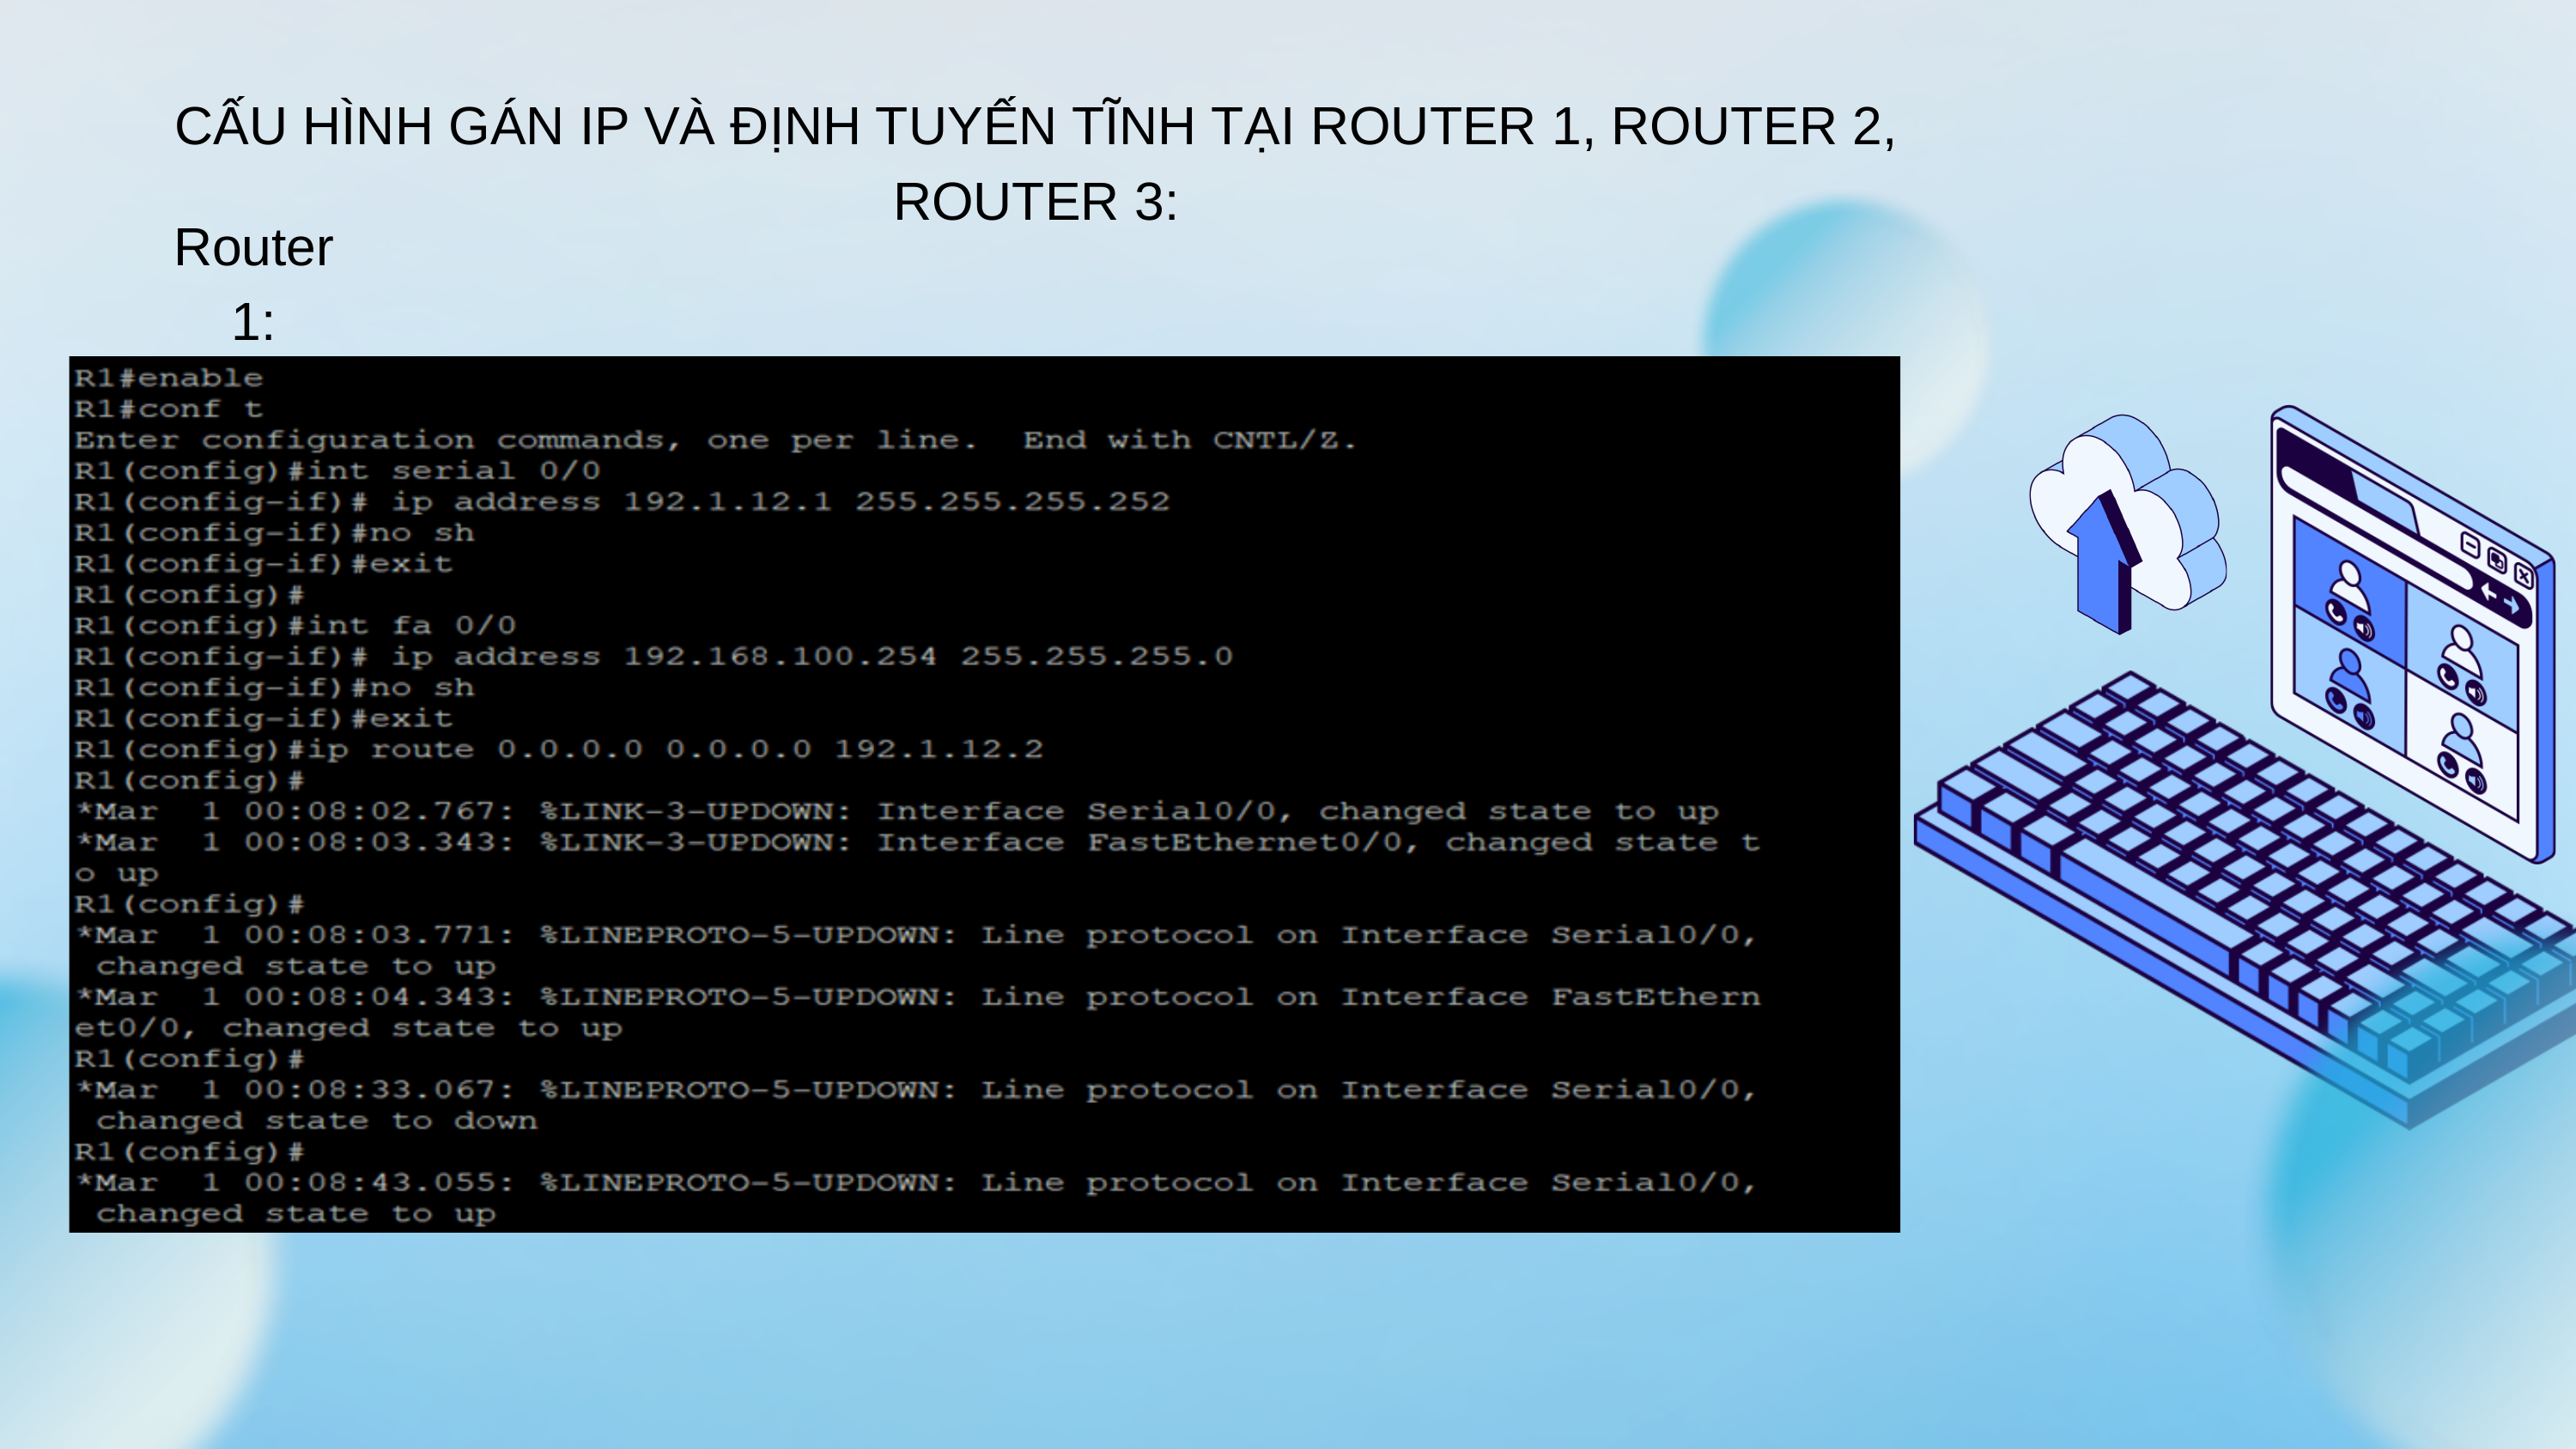

CẤU HÌNH GÁN IP VÀ ĐỊNH TUYẾN TĨNH TẠI ROUTER 1, ROUTER 2, ROUTER 3:

Router 1: